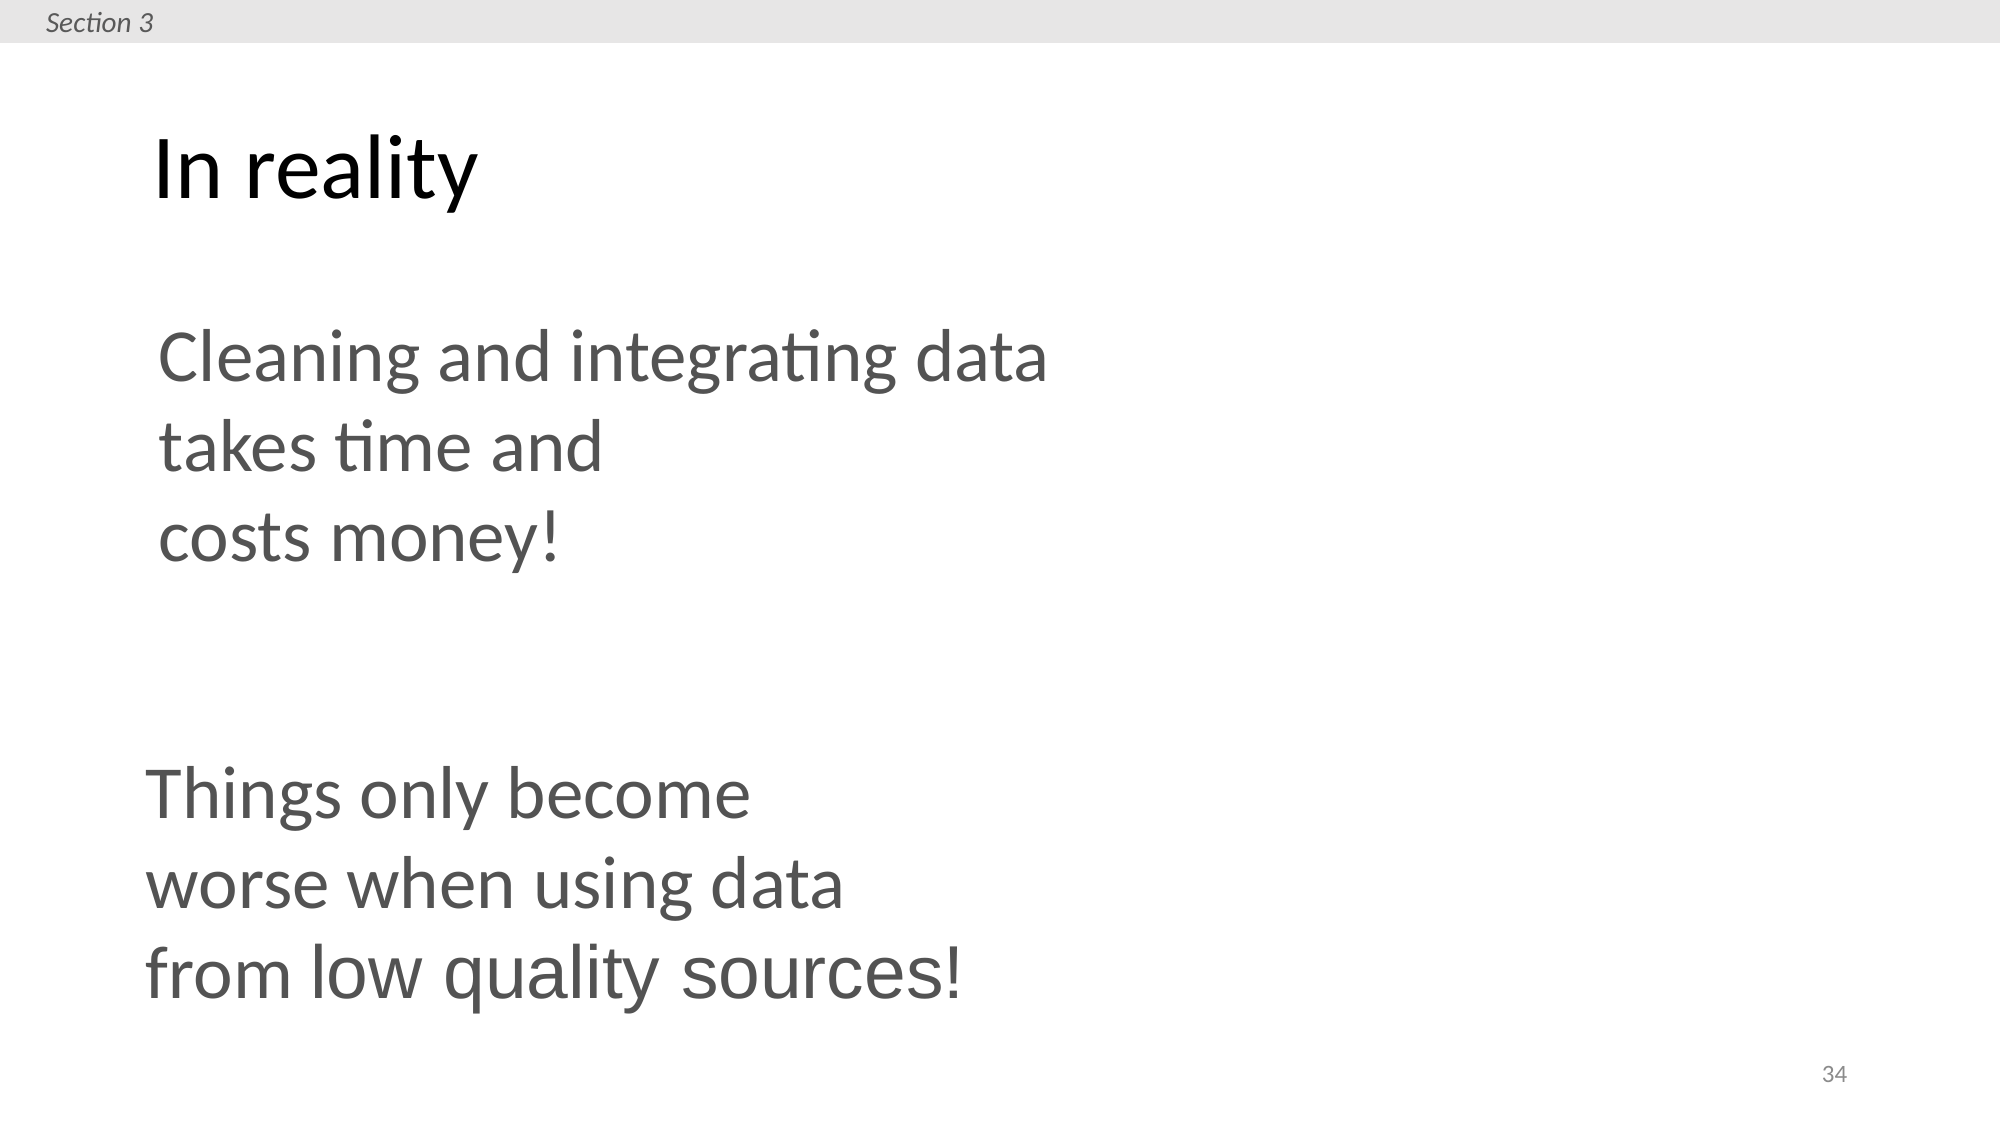

Section 3
# In reality
Cleaning and integrating data
takes time and
costs money!
Things only become
worse when using data
from low quality sources!
34